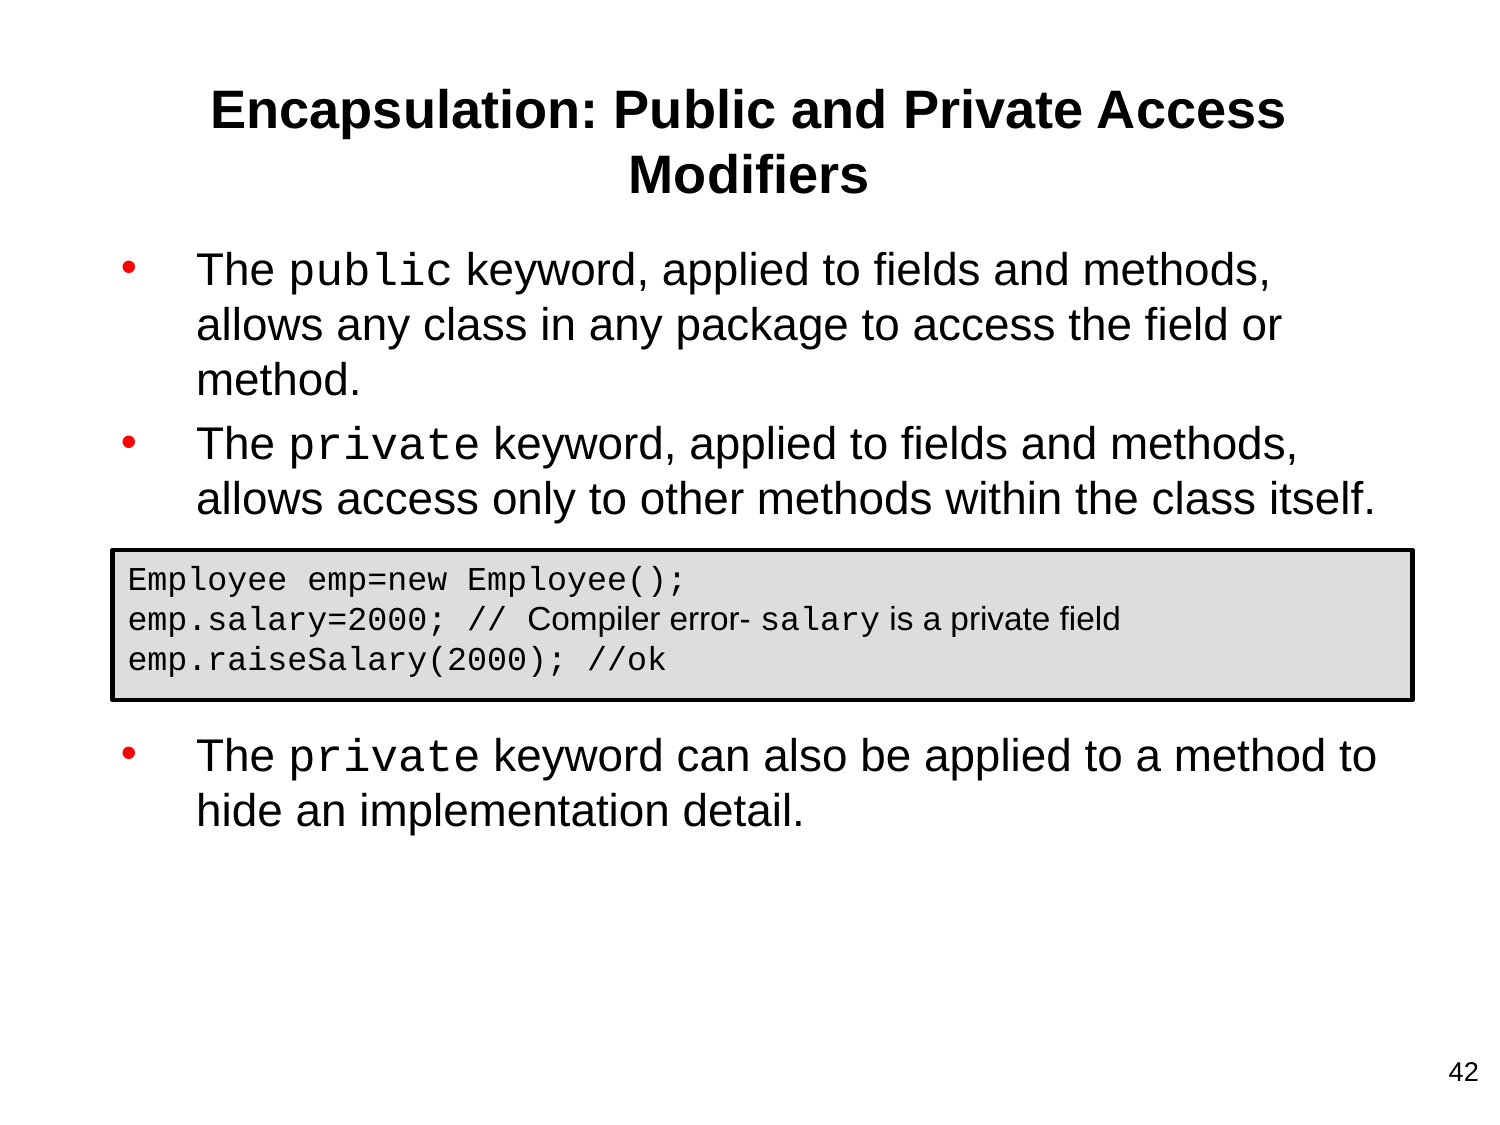

# Encapsulation: Public and Private Access Modifiers
The public keyword, applied to fields and methods, allows any class in any package to access the field or method.
The private keyword, applied to fields and methods, allows access only to other methods within the class itself.

The private keyword can also be applied to a method to hide an implementation detail.

Employee emp=new Employee();
emp.salary=2000; // Compiler error- salary is a private field
emp.raiseSalary(2000); //ok
42